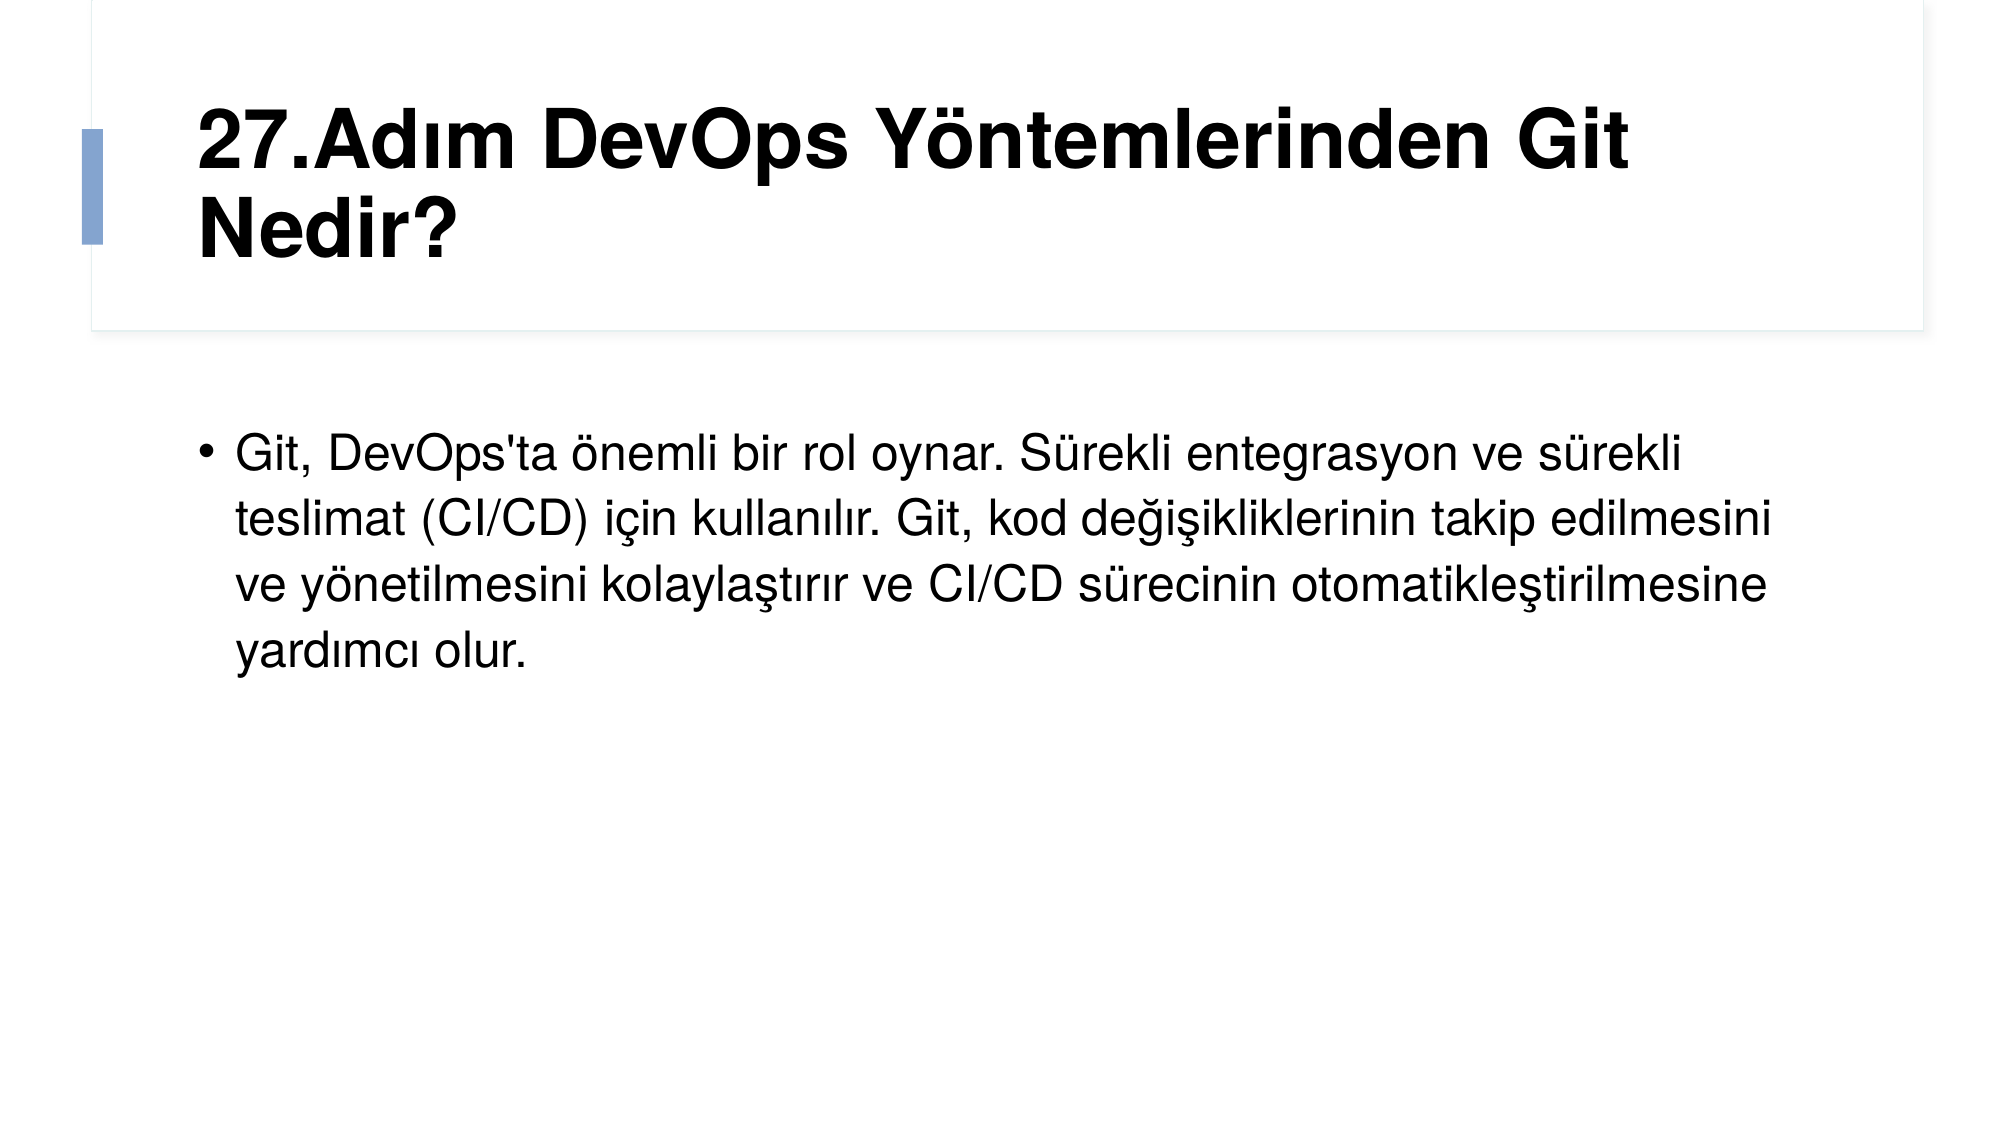

# 27.Adım DevOps Yöntemlerinden Git Nedir?
Git, DevOps'ta önemli bir rol oynar. Sürekli entegrasyon ve sürekli teslimat (CI/CD) için kullanılır. Git, kod değişikliklerinin takip edilmesini ve yönetilmesini kolaylaştırır ve CI/CD sürecinin otomatikleştirilmesine yardımcı olur.